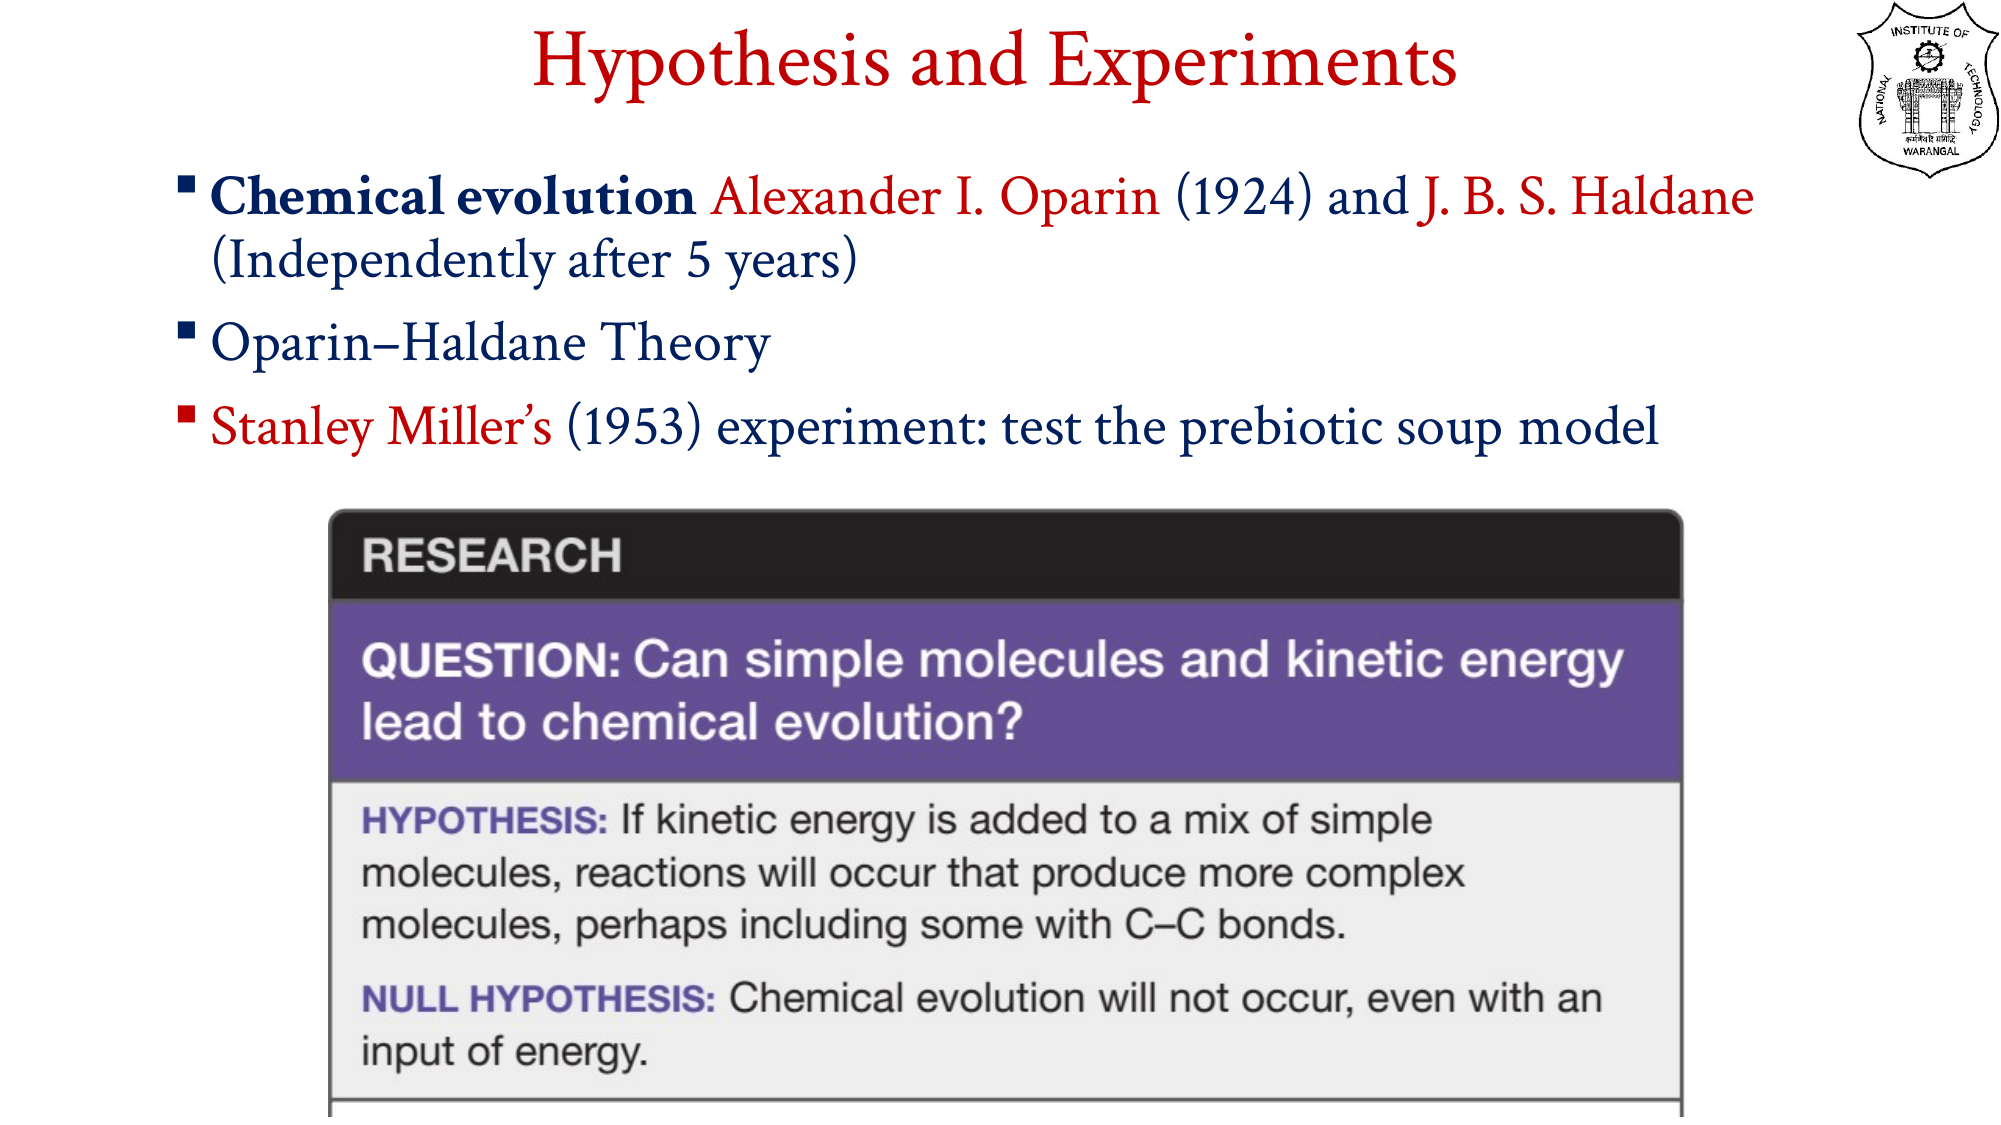

# Hypothesis and Experiments
Chemical evolution Alexander I. Oparin (1924) and J. B. S. Haldane  (Independently after 5 years)
Oparin–Haldane Theory
Stanley Miller’s (1953) experiment: test the prebiotic soup model